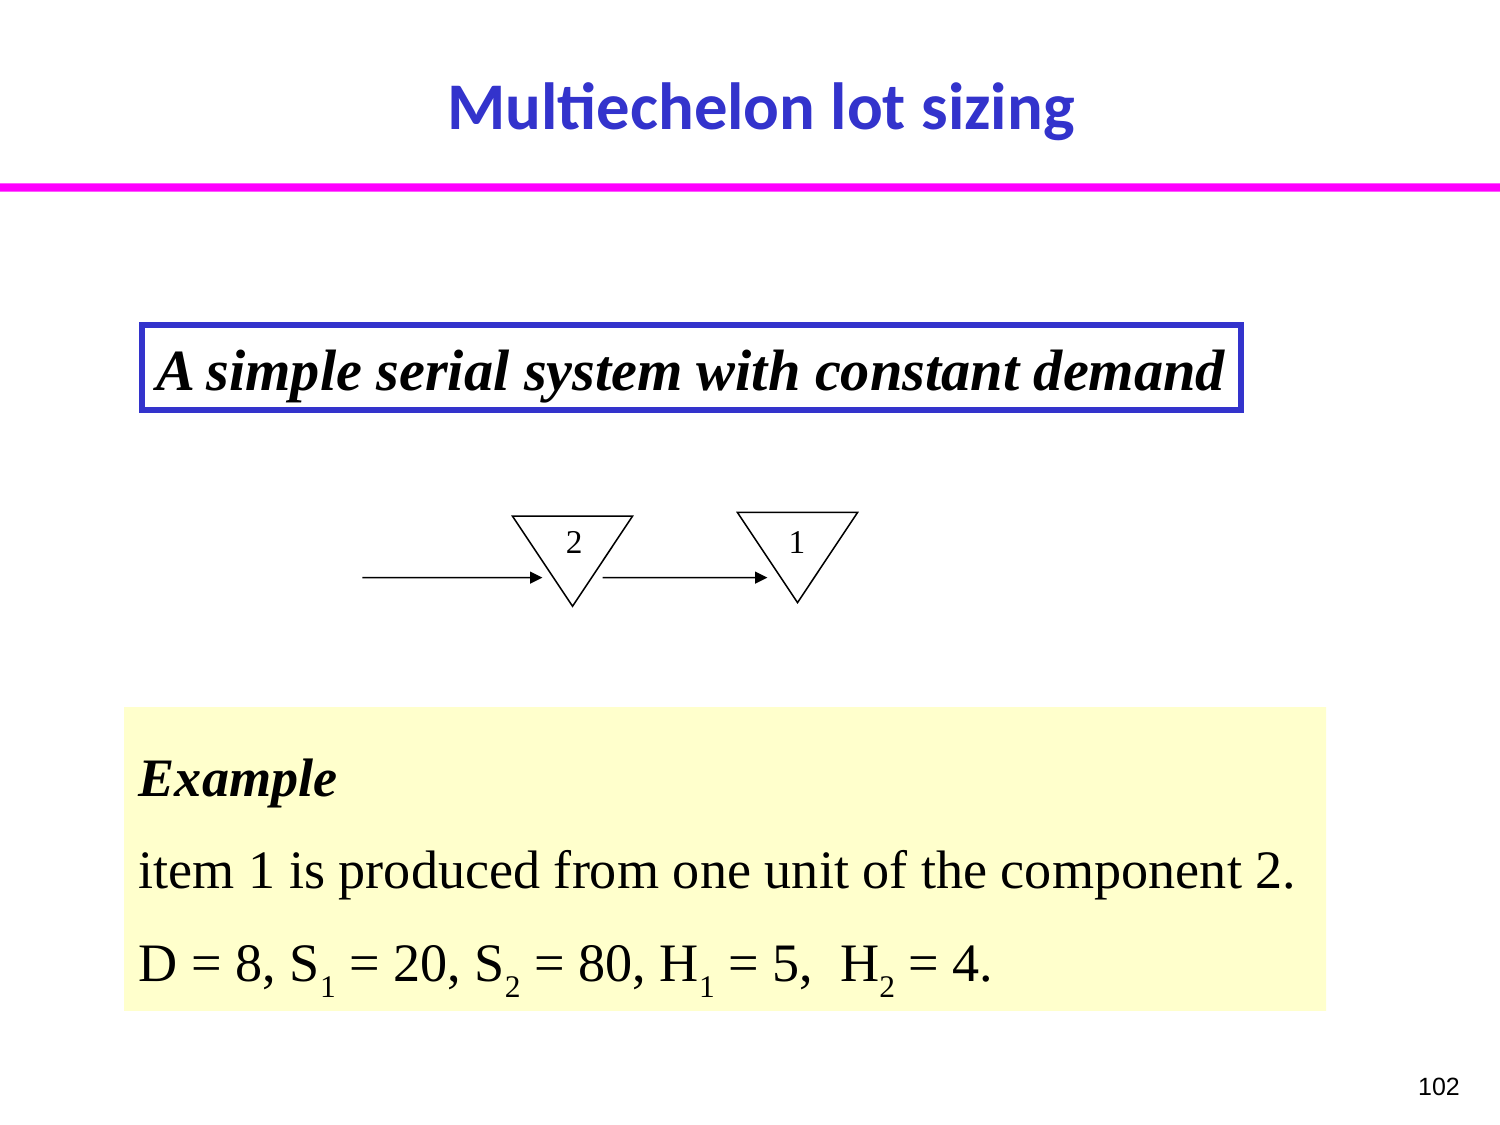

# Multiechelon lot sizing
A simple serial system with constant demand

 2
 1

Example

item 1 is produced from one unit of the component 2.

D = 8, S1 = 20, S2 = 80, H1 = 5,  H2 = 4.
102